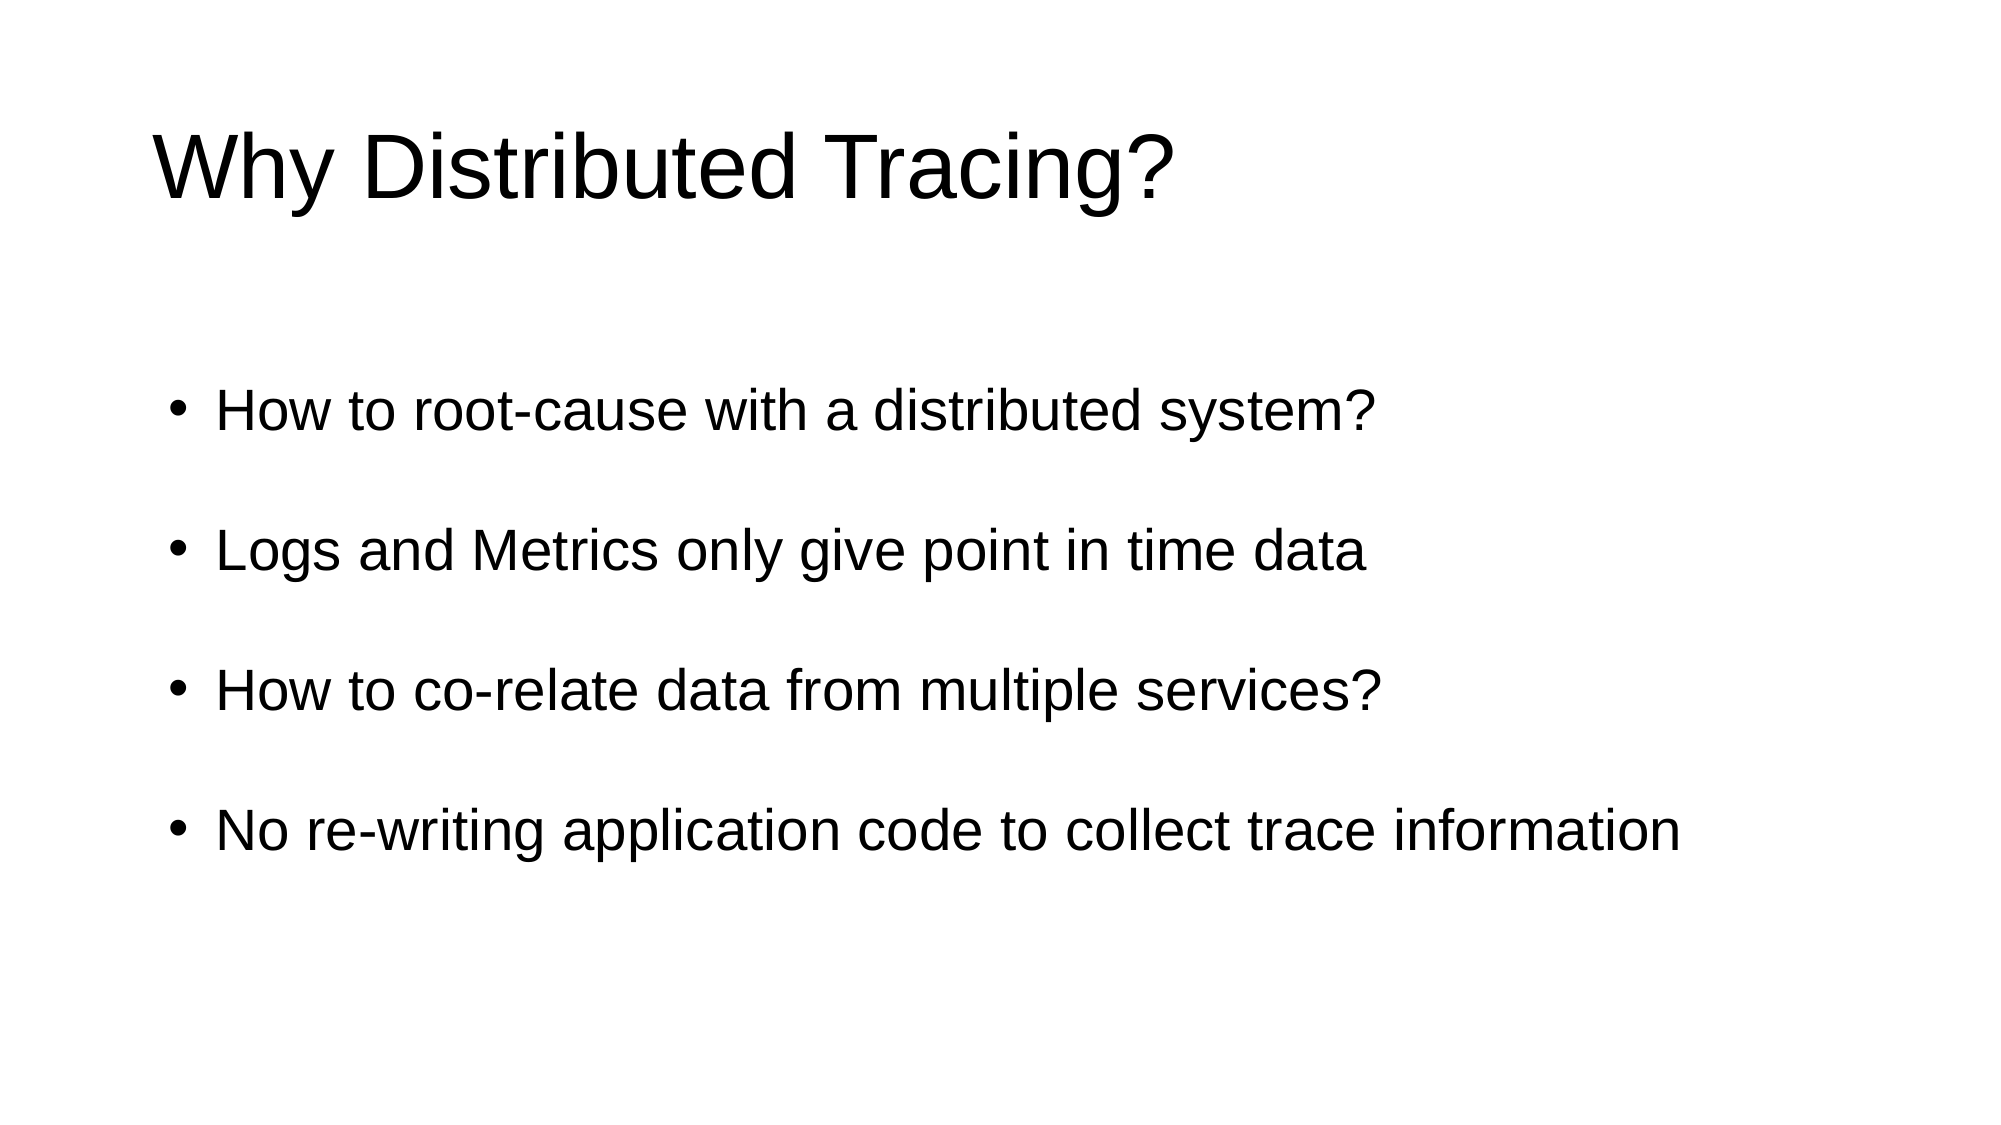

# Why Distributed Tracing?

How to root-cause with a distributed system?
Logs and Metrics only give point in time data

How to co-relate data from multiple services?

No re-writing application code to collect trace information